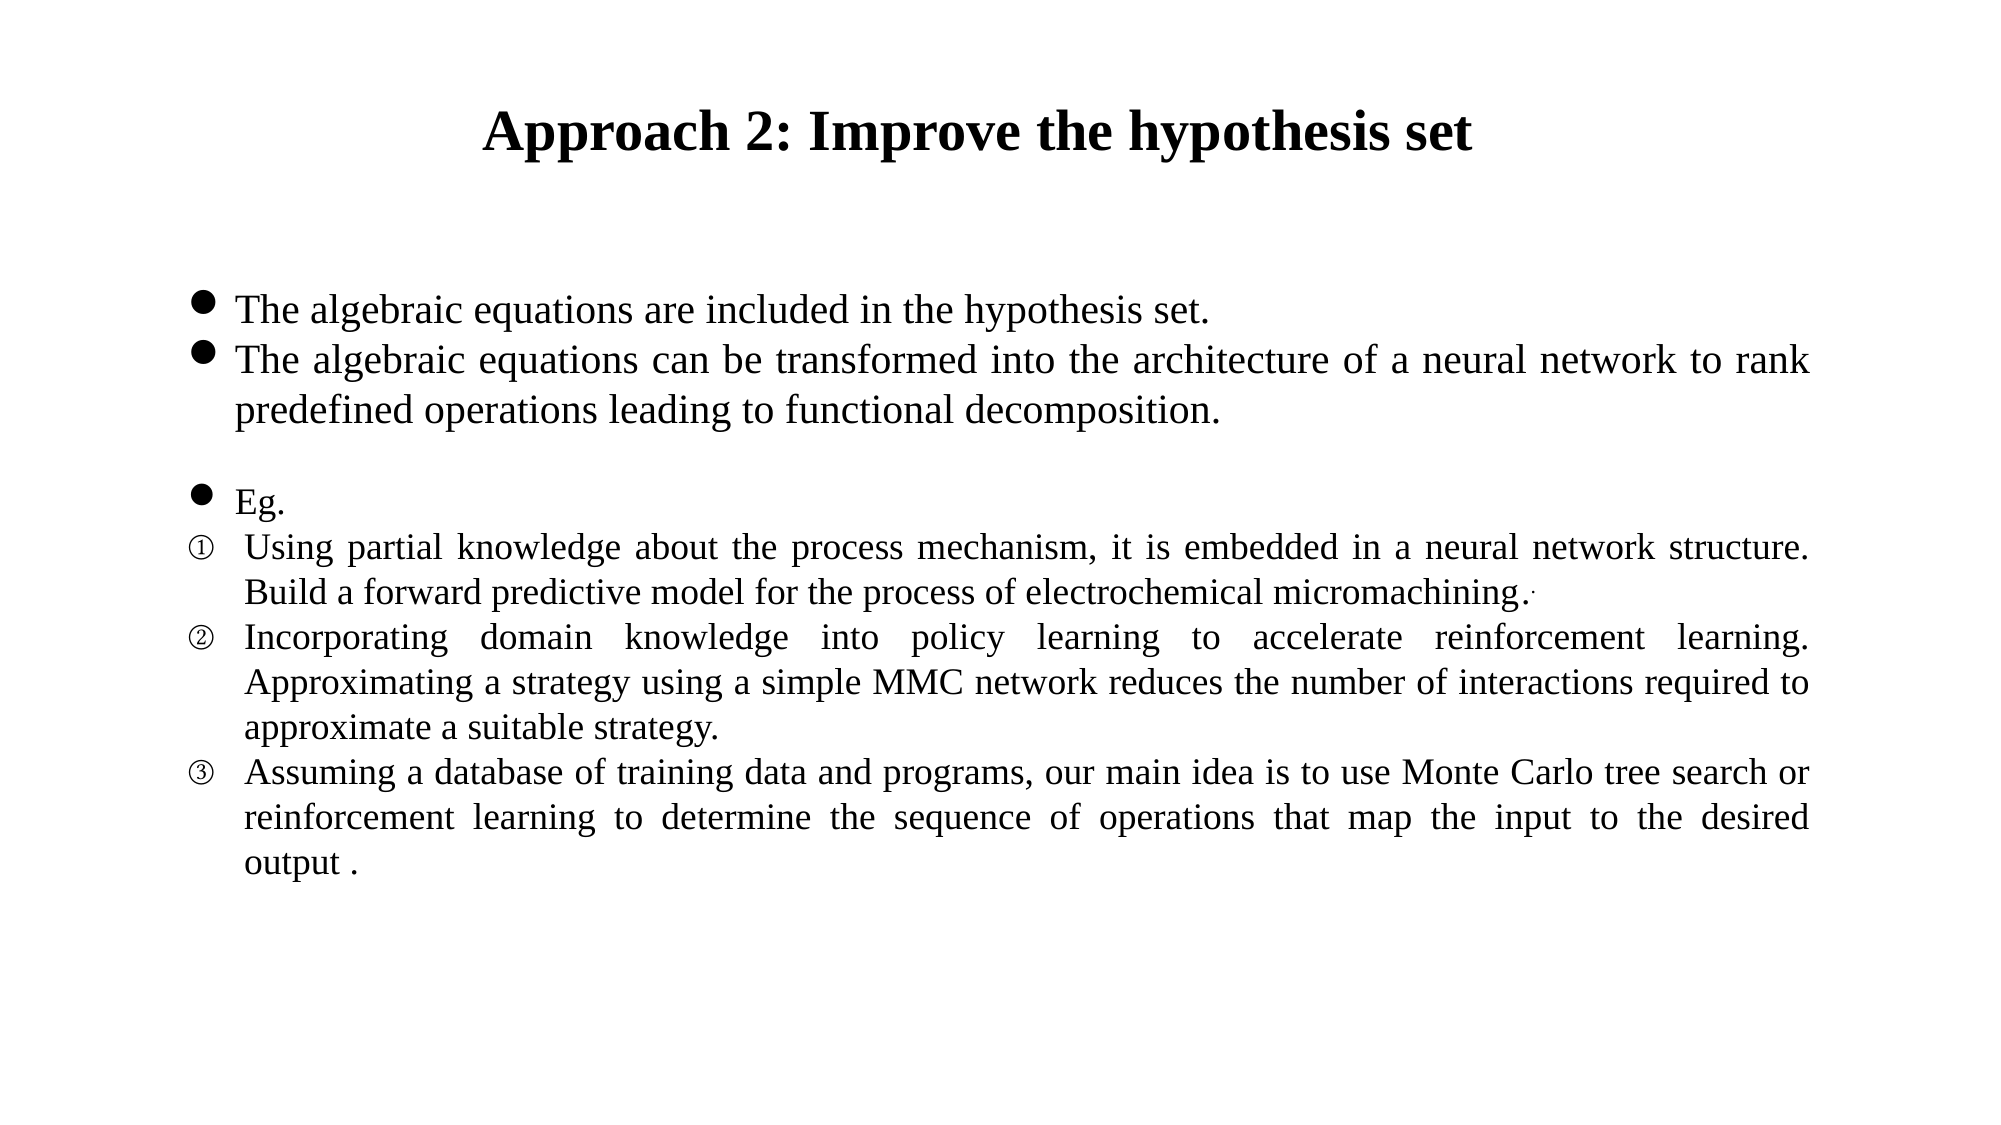

Approach 2: Improve the hypothesis set
The algebraic equations are included in the hypothesis set.
The algebraic equations can be transformed into the architecture of a neural network to rank predefined operations leading to functional decomposition.

Eg.
Using partial knowledge about the process mechanism, it is embedded in a neural network structure. Build a forward predictive model for the process of electrochemical micromachining..
Incorporating domain knowledge into policy learning to accelerate reinforcement learning. Approximating a strategy using a simple MMC network reduces the number of interactions required to approximate a suitable strategy.
Assuming a database of training data and programs, our main idea is to use Monte Carlo tree search or reinforcement learning to determine the sequence of operations that map the input to the desired output .